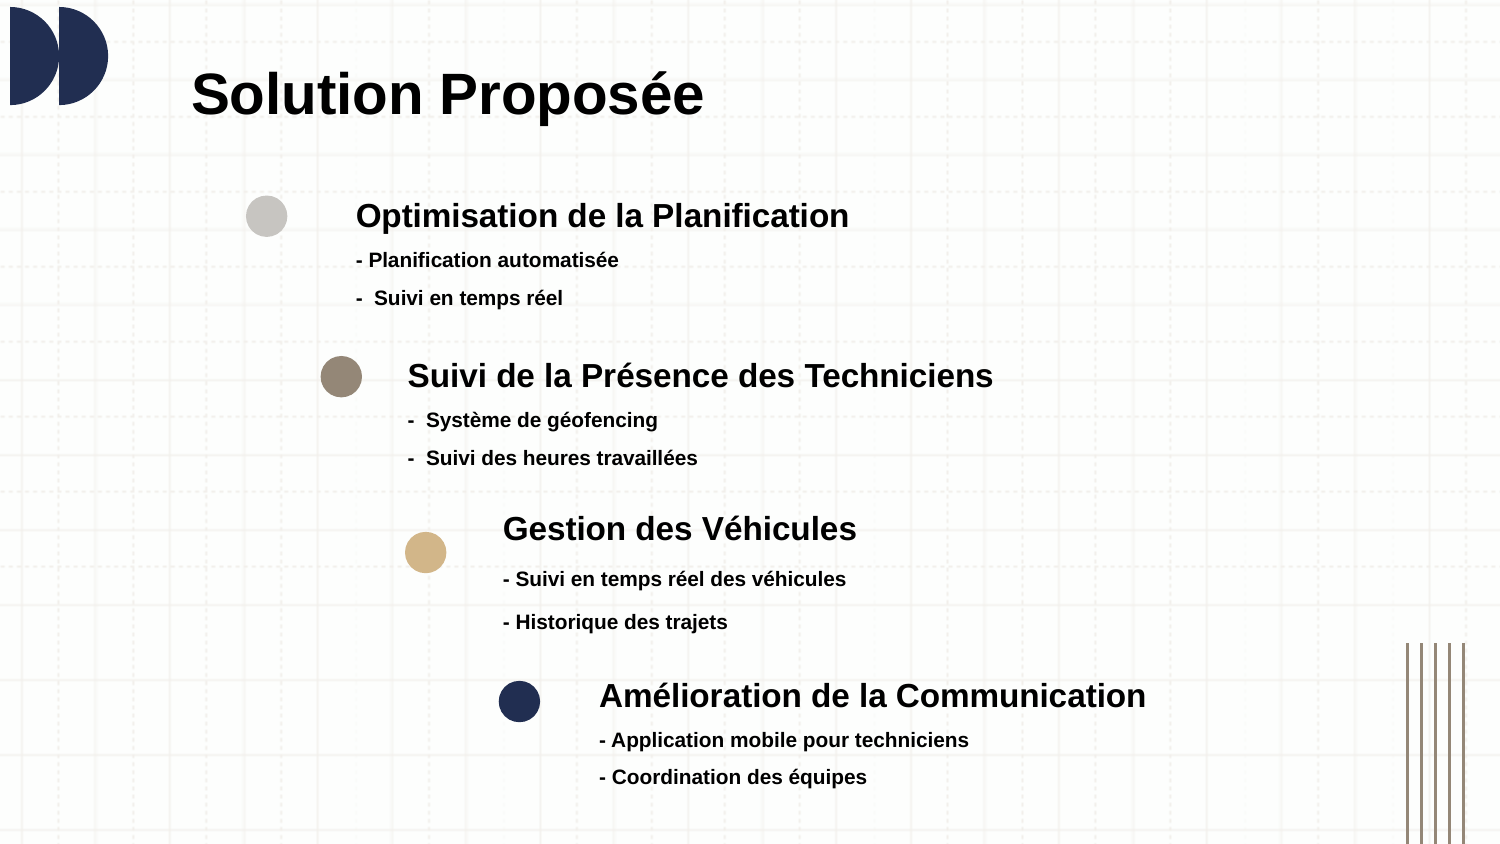

Solution Proposée

Optimisation de la Planification

- Planification automatisée

-  Suivi en temps réel

Suivi de la Présence des Techniciens

-  Système de géofencing

-  Suivi des heures travaillées

Gestion des Véhicules

- Suivi en temps réel des véhicules

- Historique des trajets

Amélioration de la Communication

- Application mobile pour techniciens

- Coordination des équipes